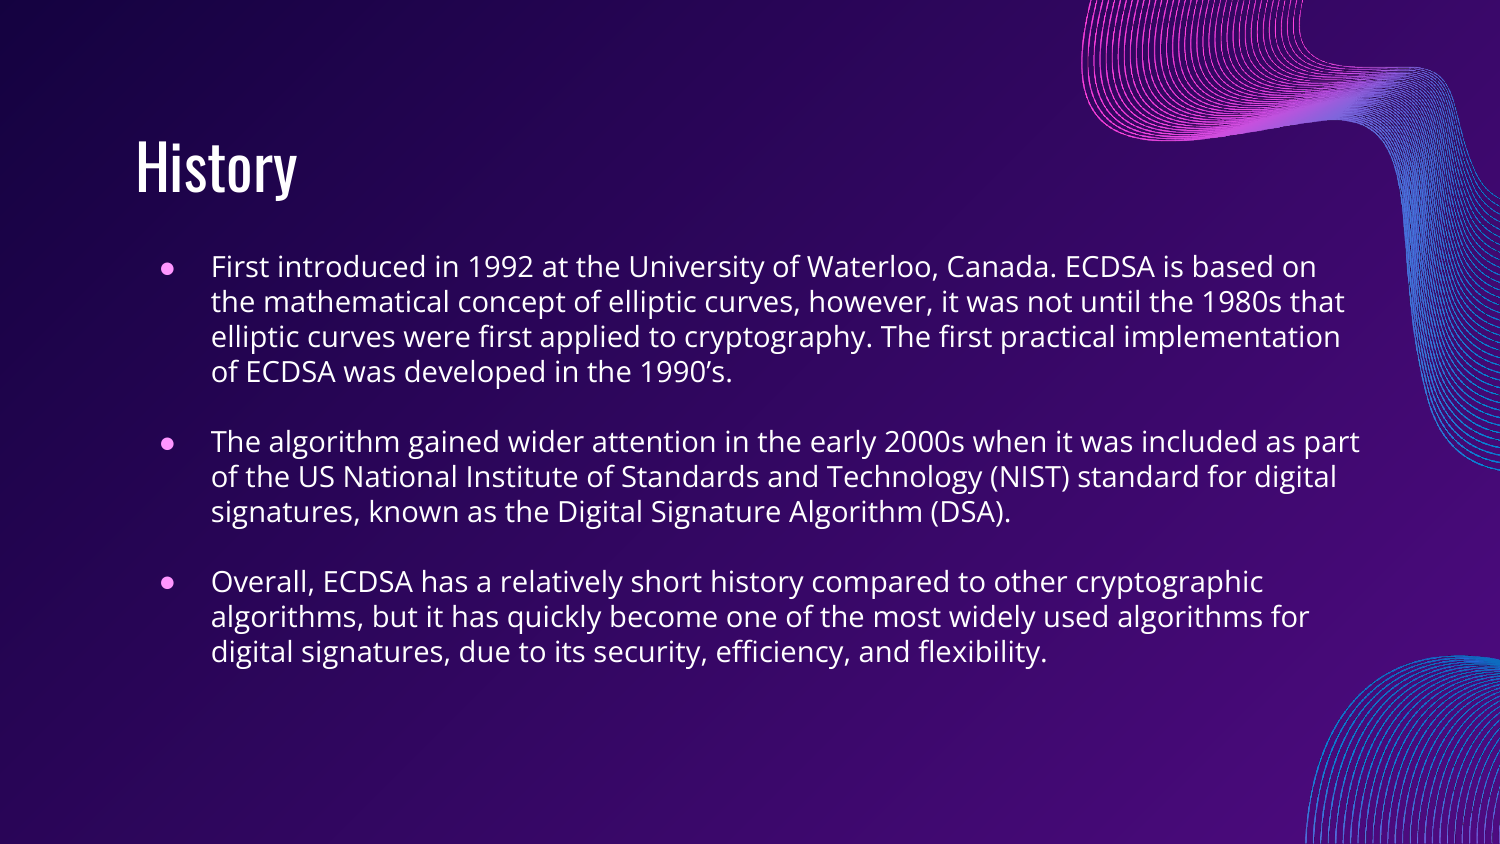

# History
First introduced in 1992 at the University of Waterloo, Canada. ECDSA is based on the mathematical concept of elliptic curves, however, it was not until the 1980s that elliptic curves were first applied to cryptography. The first practical implementation of ECDSA was developed in the 1990’s.

The algorithm gained wider attention in the early 2000s when it was included as part of the US National Institute of Standards and Technology (NIST) standard for digital signatures, known as the Digital Signature Algorithm (DSA).

Overall, ECDSA has a relatively short history compared to other cryptographic algorithms, but it has quickly become one of the most widely used algorithms for digital signatures, due to its security, efficiency, and flexibility.